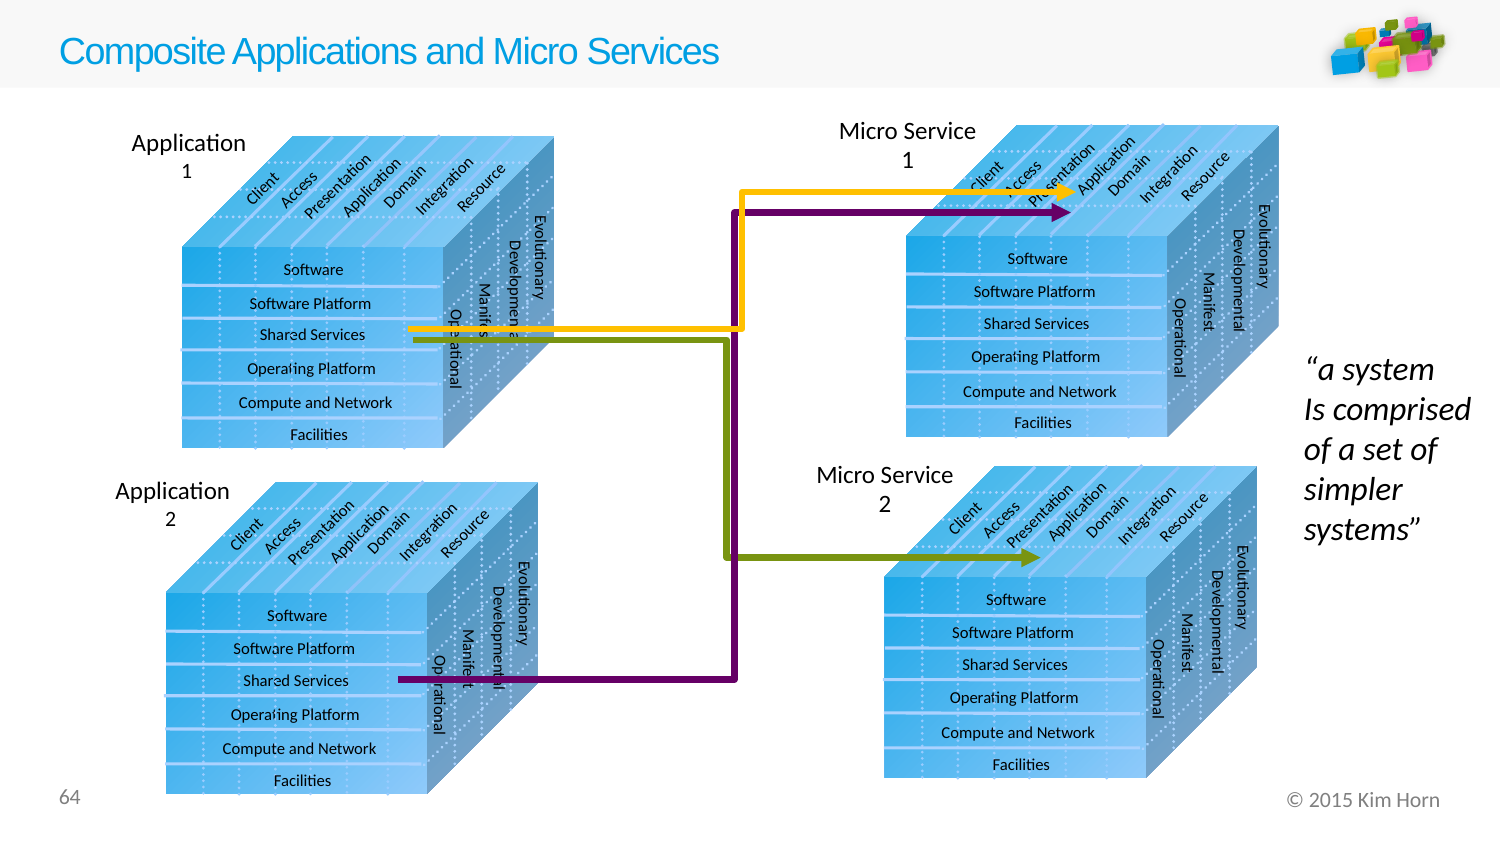

# Composite Applications and Micro Services

Application

Presentation
Integration
Domain
Resource
Client
Access

Evolutionary

Software
Developmental

Software Platform

Manifest

Shared Services

Operational
Operating Platform

Compute and Network
Facilities

Micro Service 1
Application 1

Presentation
Integration
Domain
Application
Resource
Client
Access

Evolutionary

Software
Developmental

Software Platform

Manifest

Shared Services

Operational
Operating Platform

Compute and Network
Facilities

“a system
Is comprised of a set of simpler systems”
Micro Service 2

Application
Presentation
Integration
Domain
Resource
Client
Access

Evolutionary

Software
Developmental

Software Platform

Manifest

Shared Services

Operational
Operating Platform

Compute and Network
Facilities

Application 2

Presentation
Integration
Domain
Application
Resource
Client
Access

Evolutionary

Software
Developmental

Software Platform

Manifest

Shared Services

Operational
Operating Platform

Compute and Network
Facilities